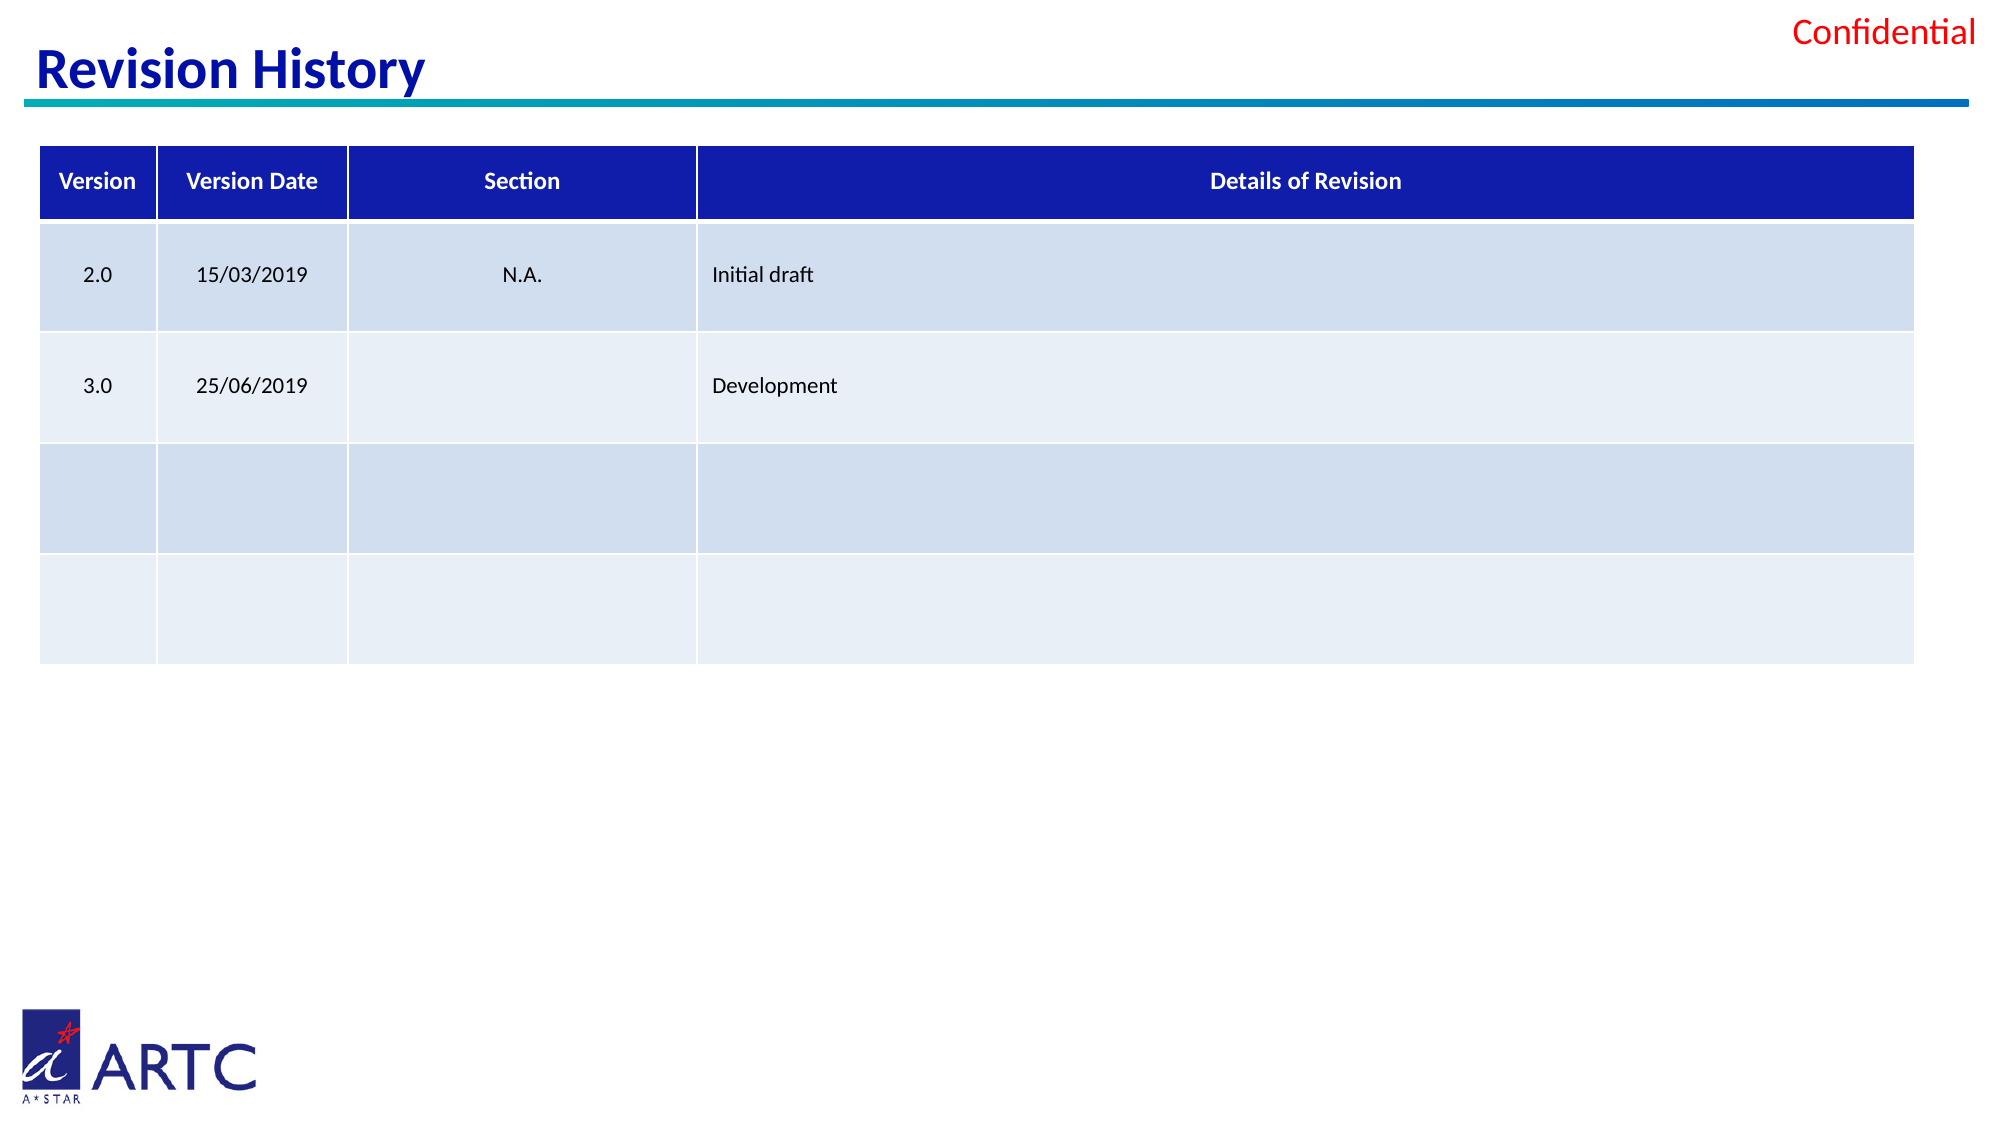

# Revision History
| Version | Version Date | Section | Details of Revision |
| --- | --- | --- | --- |
| 2.0 | 15/03/2019 | N.A. | Initial draft |
| 3.0 | 25/06/2019 |  | Development |
|  |  |  |  |
|  |  |  |  |